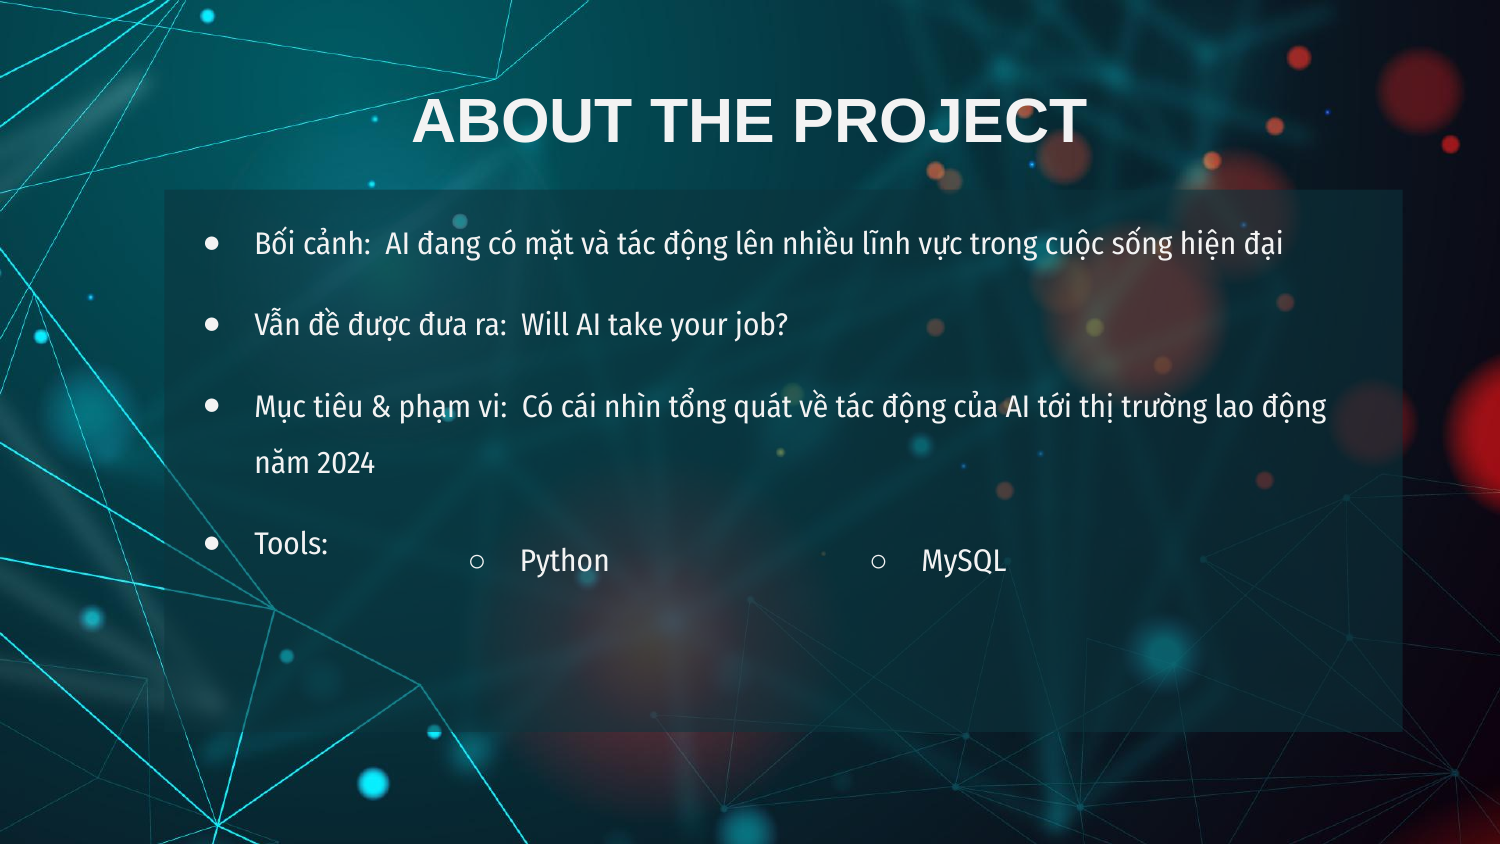

# ABOUT THE PROJECT
Bối cảnh:  AI đang có mặt và tác động lên nhiều lĩnh vực trong cuộc sống hiện đại
Vẫn đề được đưa ra:  Will AI take your job?
Mục tiêu & phạm vi:  Có cái nhìn tổng quát về tác động của AI tới thị trường lao động năm 2024
Tools:

| Python | MySQL |
| --- | --- |